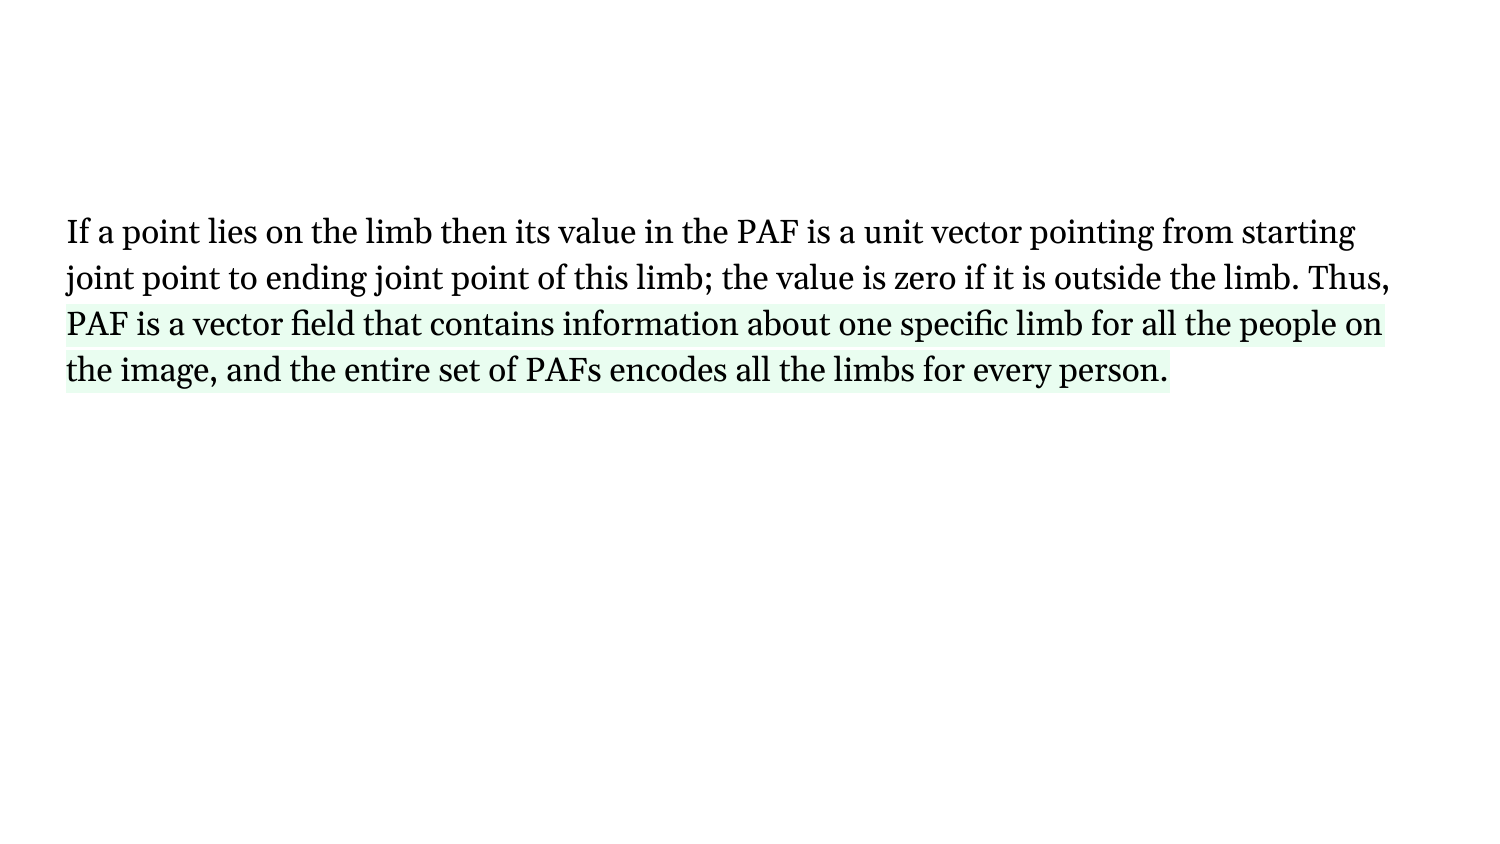

#
If a point lies on the limb then its value in the PAF is a unit vector pointing from starting joint point to ending joint point of this limb; the value is zero if it is outside the limb. Thus, PAF is a vector field that contains information about one specific limb for all the people on the image, and the entire set of PAFs encodes all the limbs for every person.